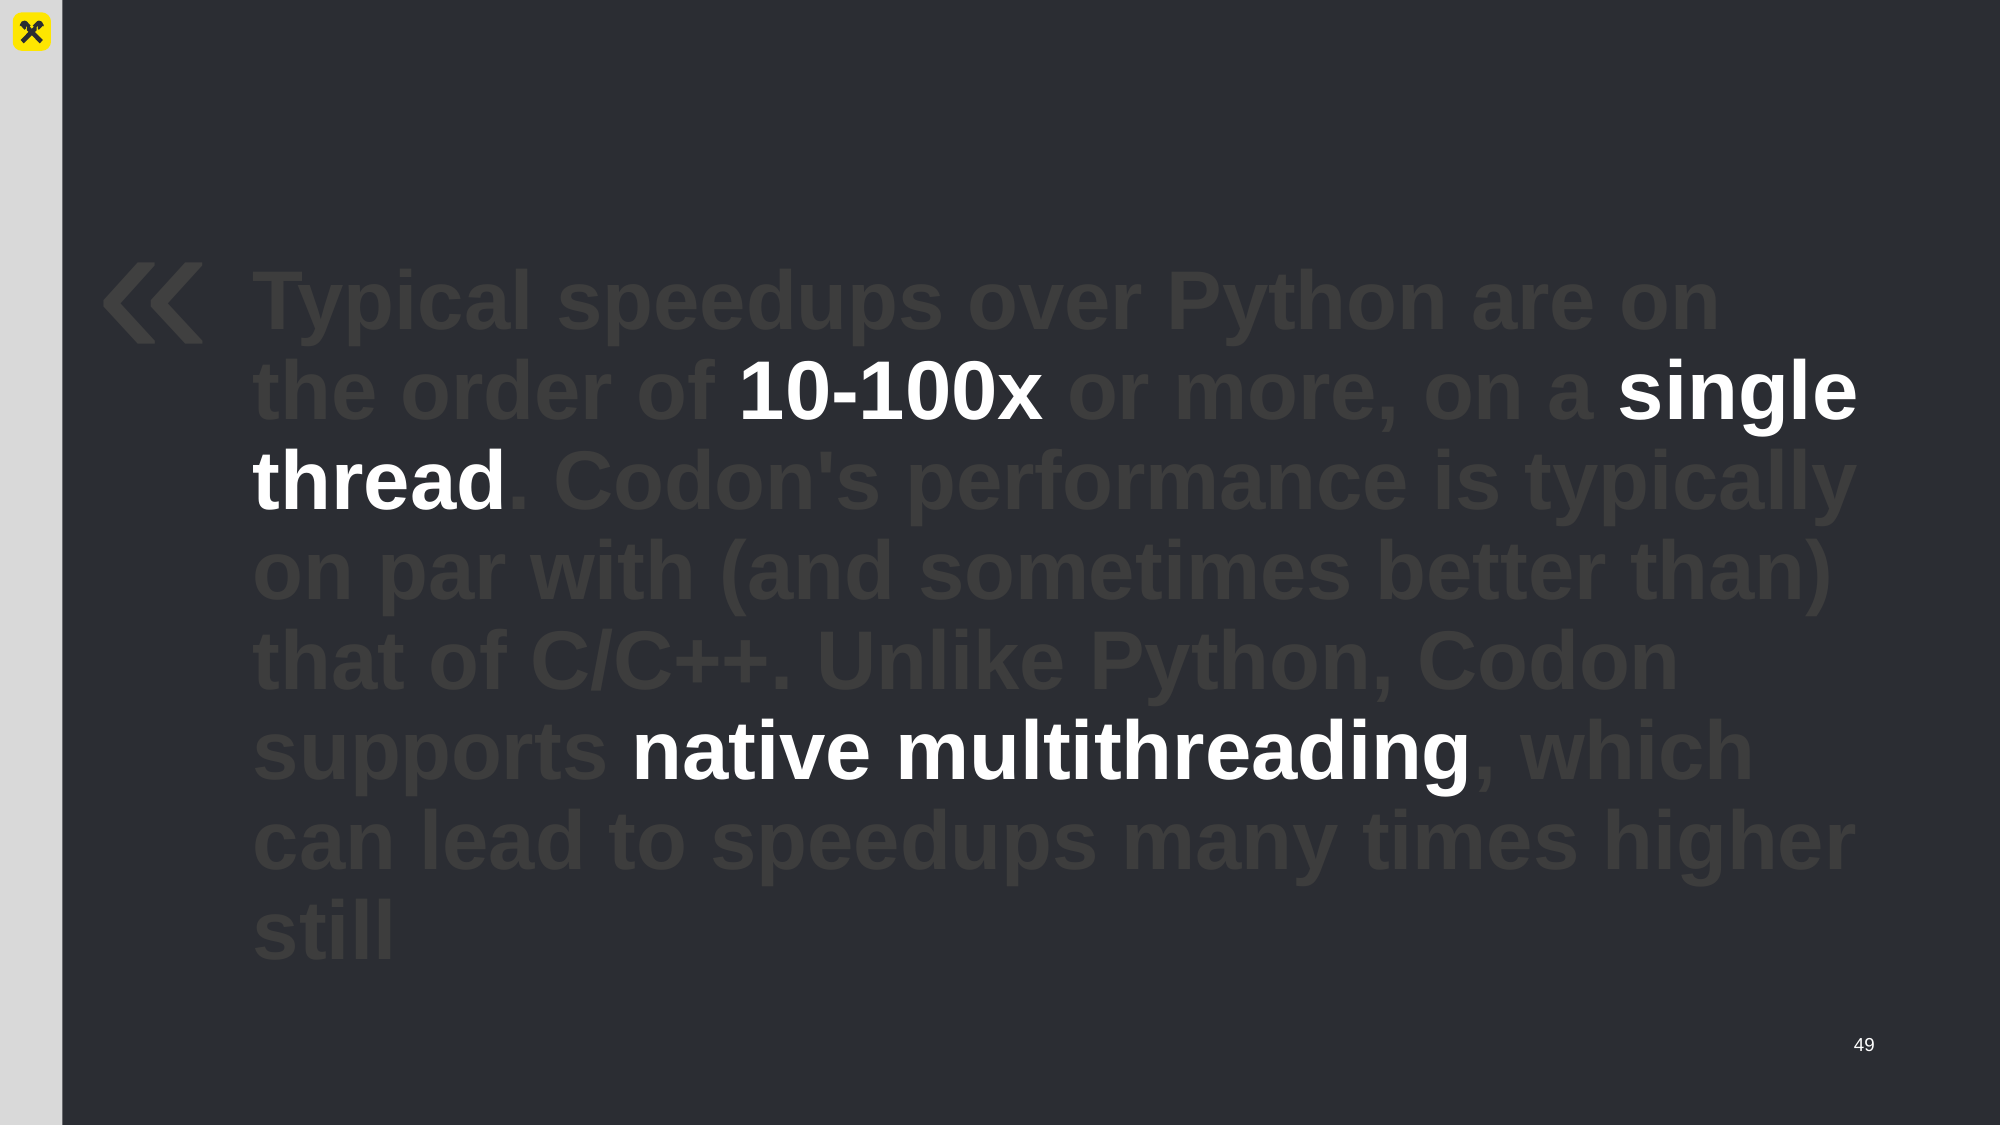

«
# Typical speedups over Python are on the order of 10-100x or more, on a single thread. Codon's performance is typically on par with (and sometimes better than) that of C/C++. Unlike Python, Codon supports native multithreading, which can lead to speedups many times higher still
49